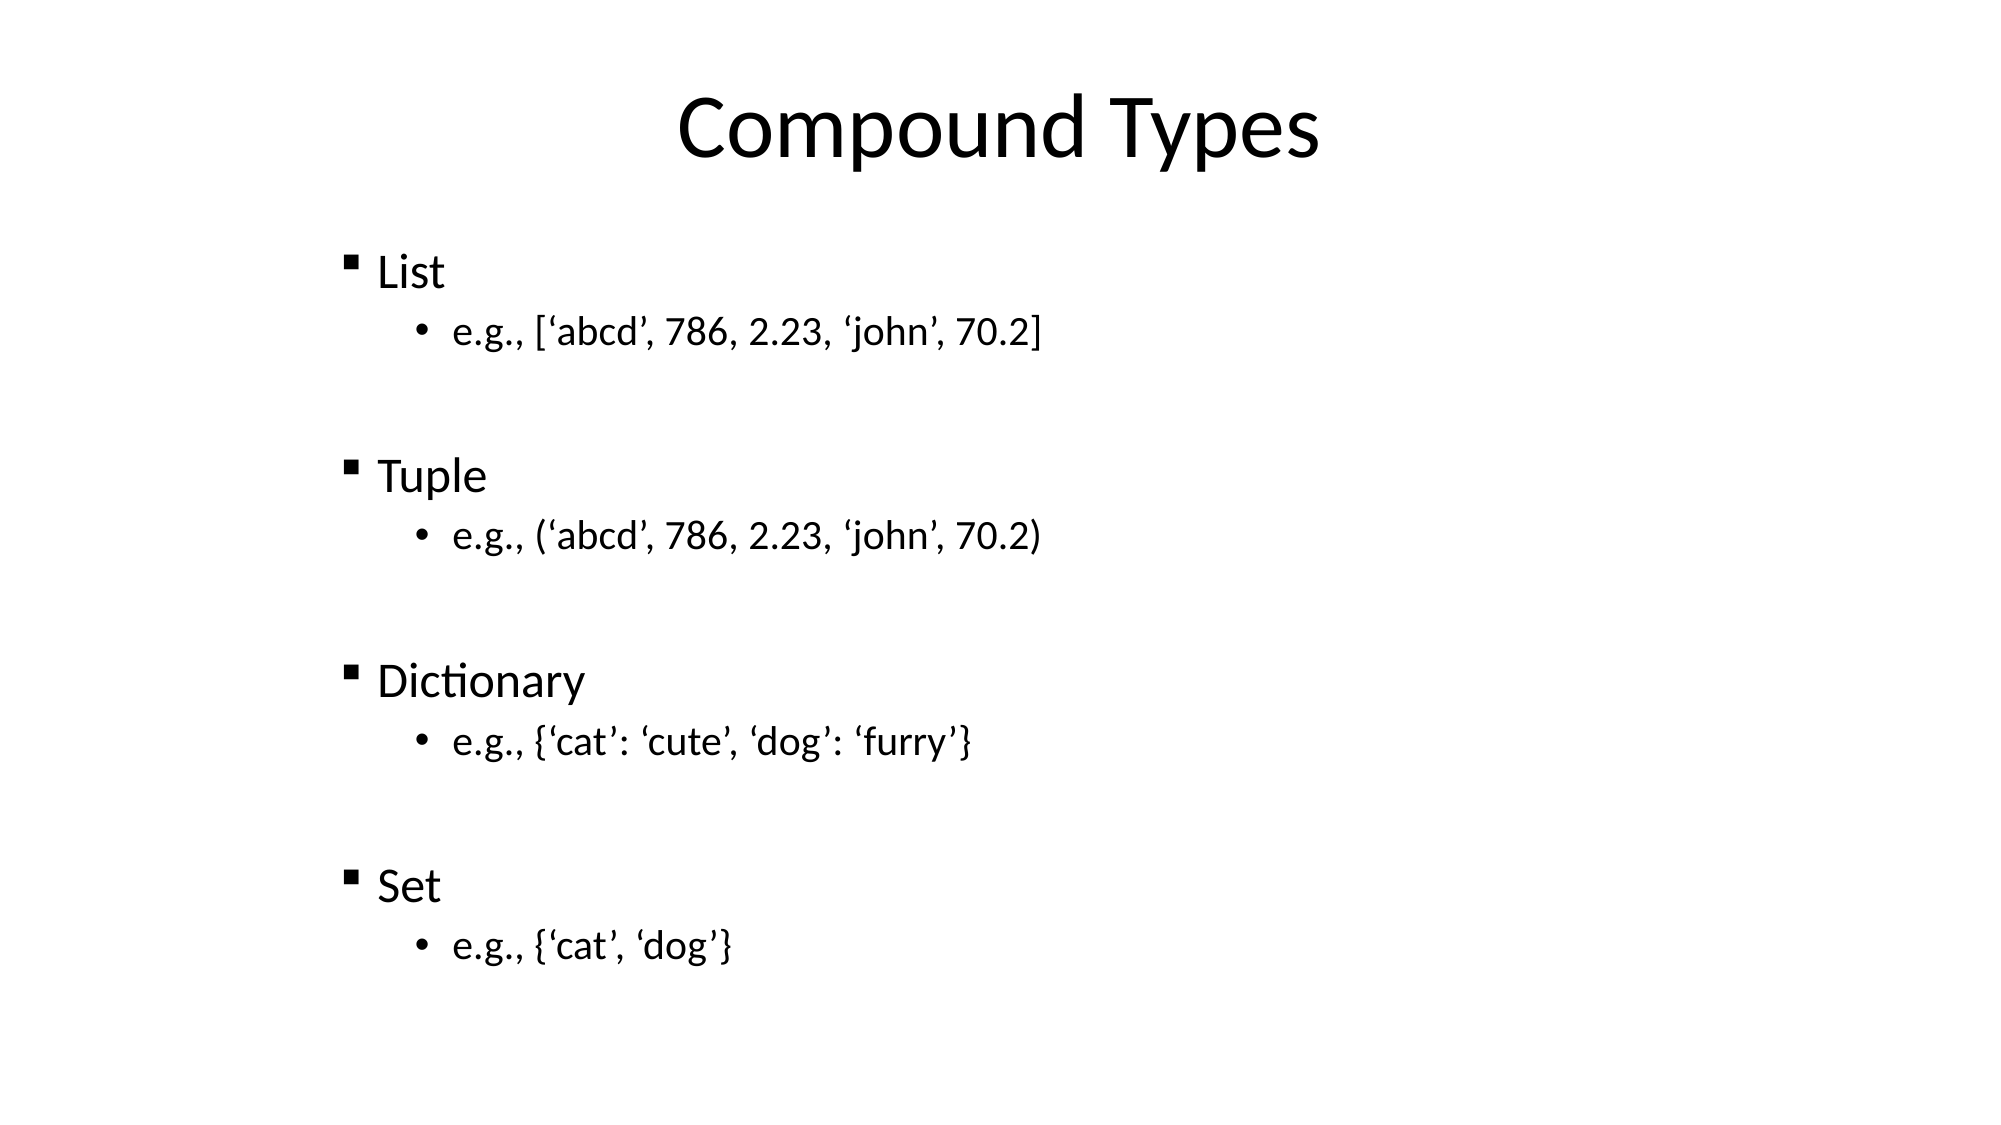

# Compound Types
List
e.g., [‘abcd’, 786, 2.23, ‘john’, 70.2]

Tuple
e.g., (‘abcd’, 786, 2.23, ‘john’, 70.2)

Dictionary
e.g., {‘cat’: ‘cute’, ‘dog’: ‘furry’}

Set
e.g., {‘cat’, ‘dog’}